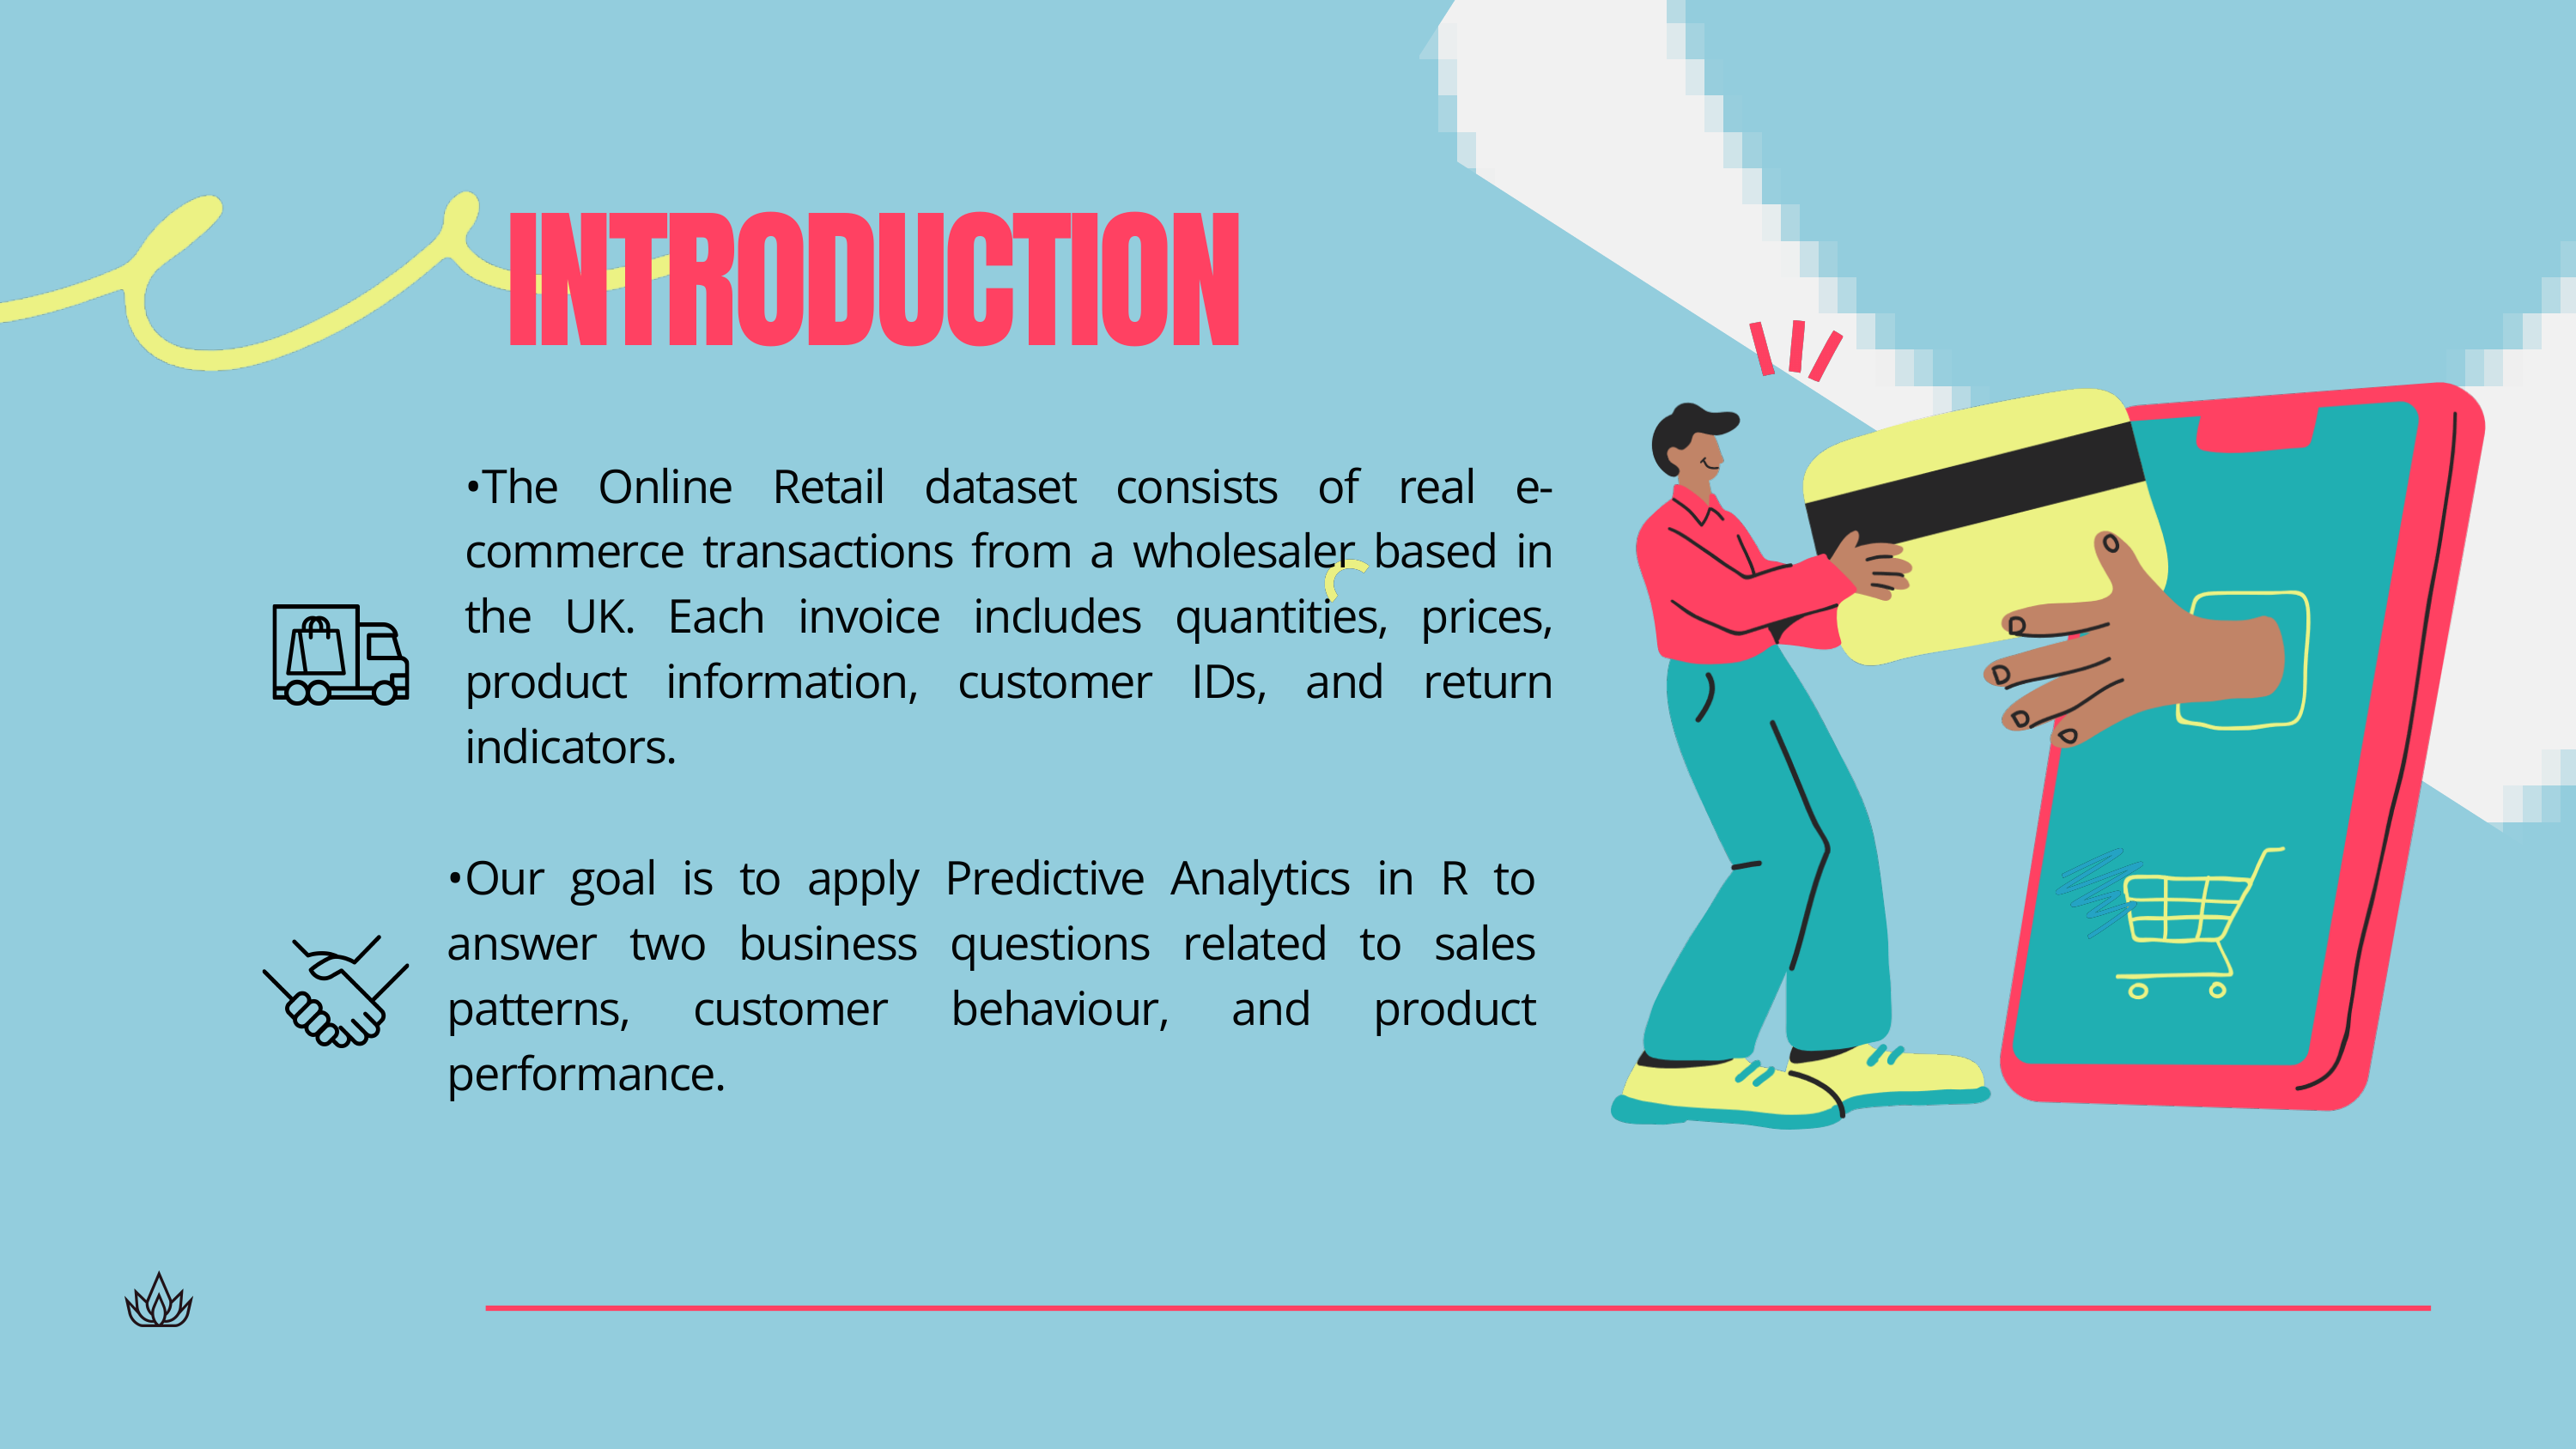

INTRODUCTION

•The Online Retail dataset consists of real e-commerce transactions from a wholesaler based in the UK. Each invoice includes quantities, prices, product information, customer IDs, and return indicators.

•Our goal is to apply Predictive Analytics in R to answer two business questions related to sales patterns, customer behaviour, and product performance.